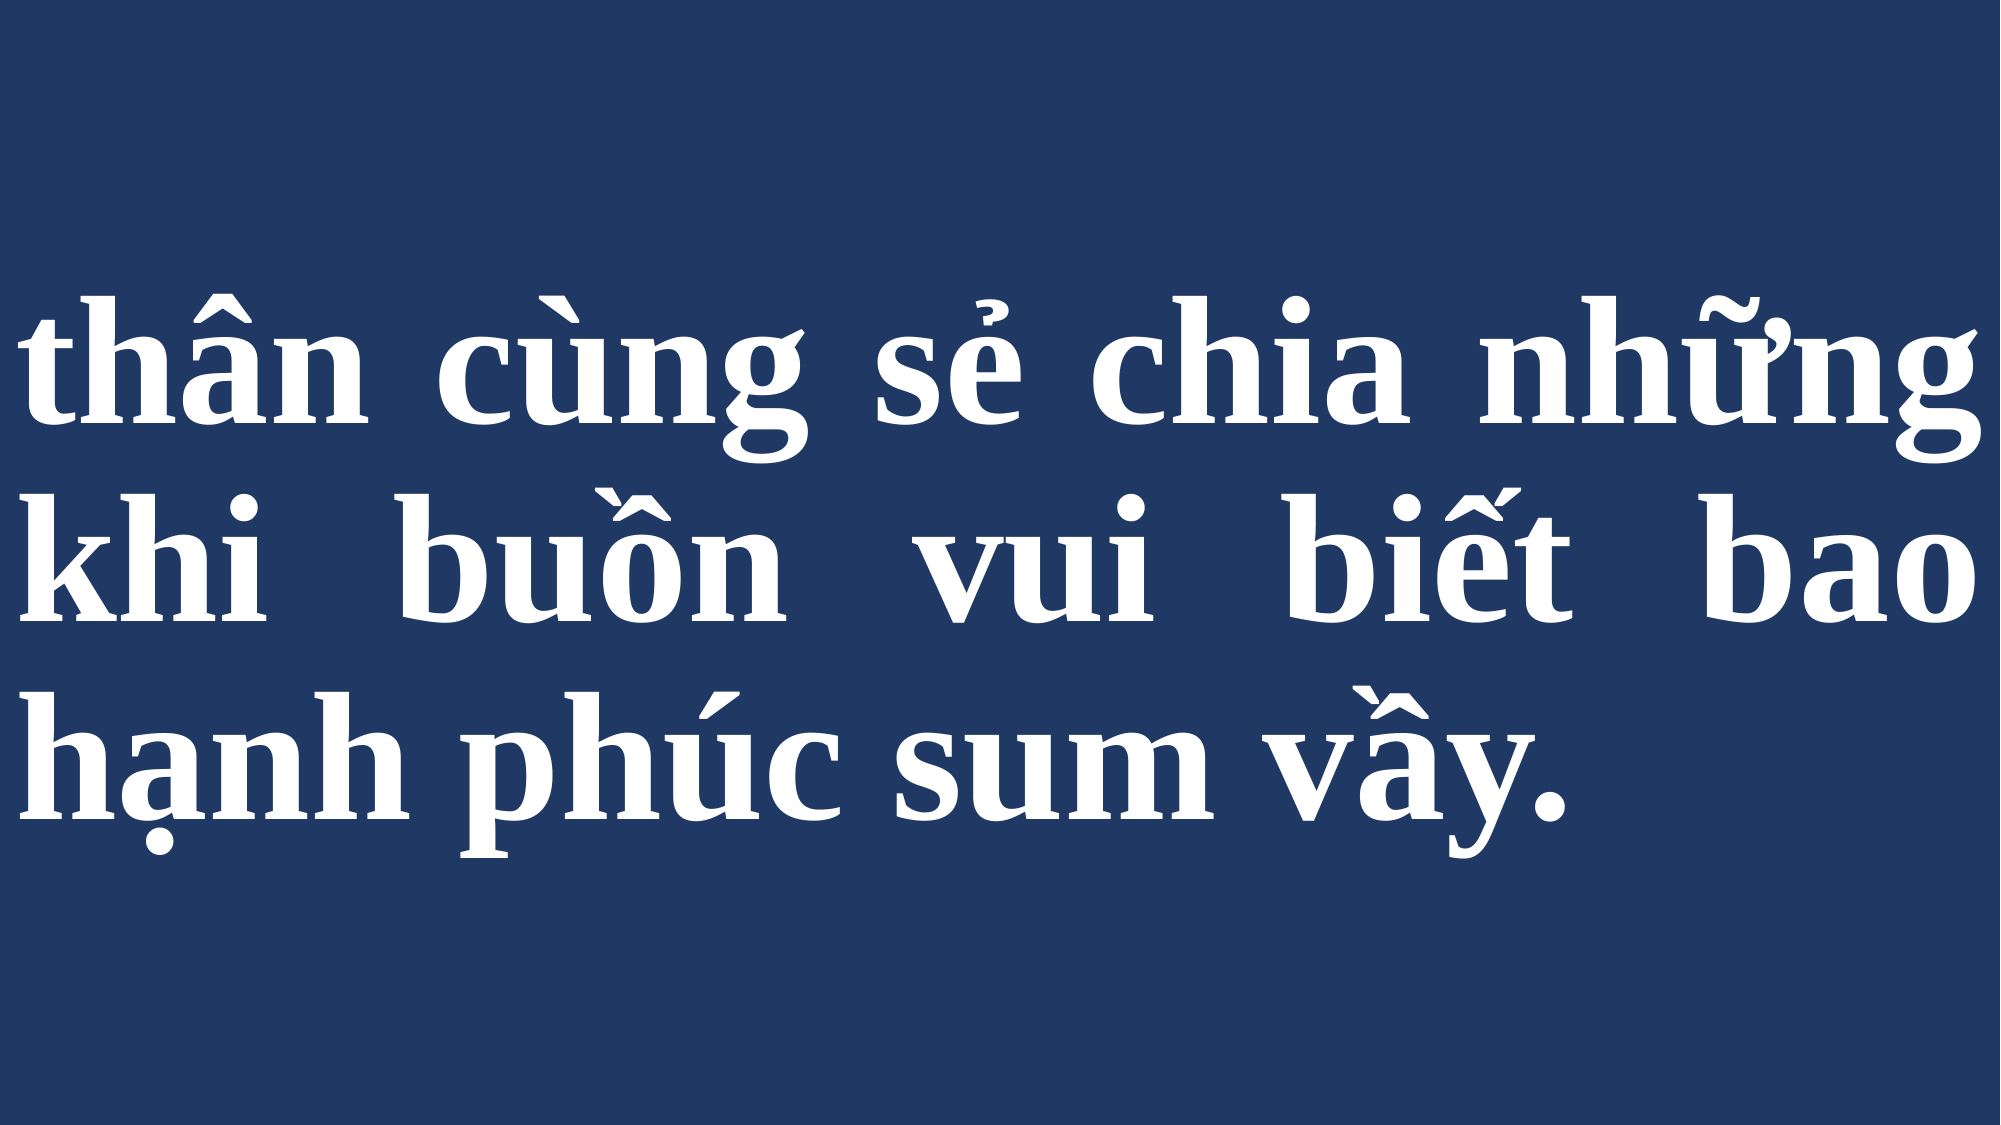

# thân cùng sẻ chia những khi buồn vui biết bao hạnh phúc sum vầy.